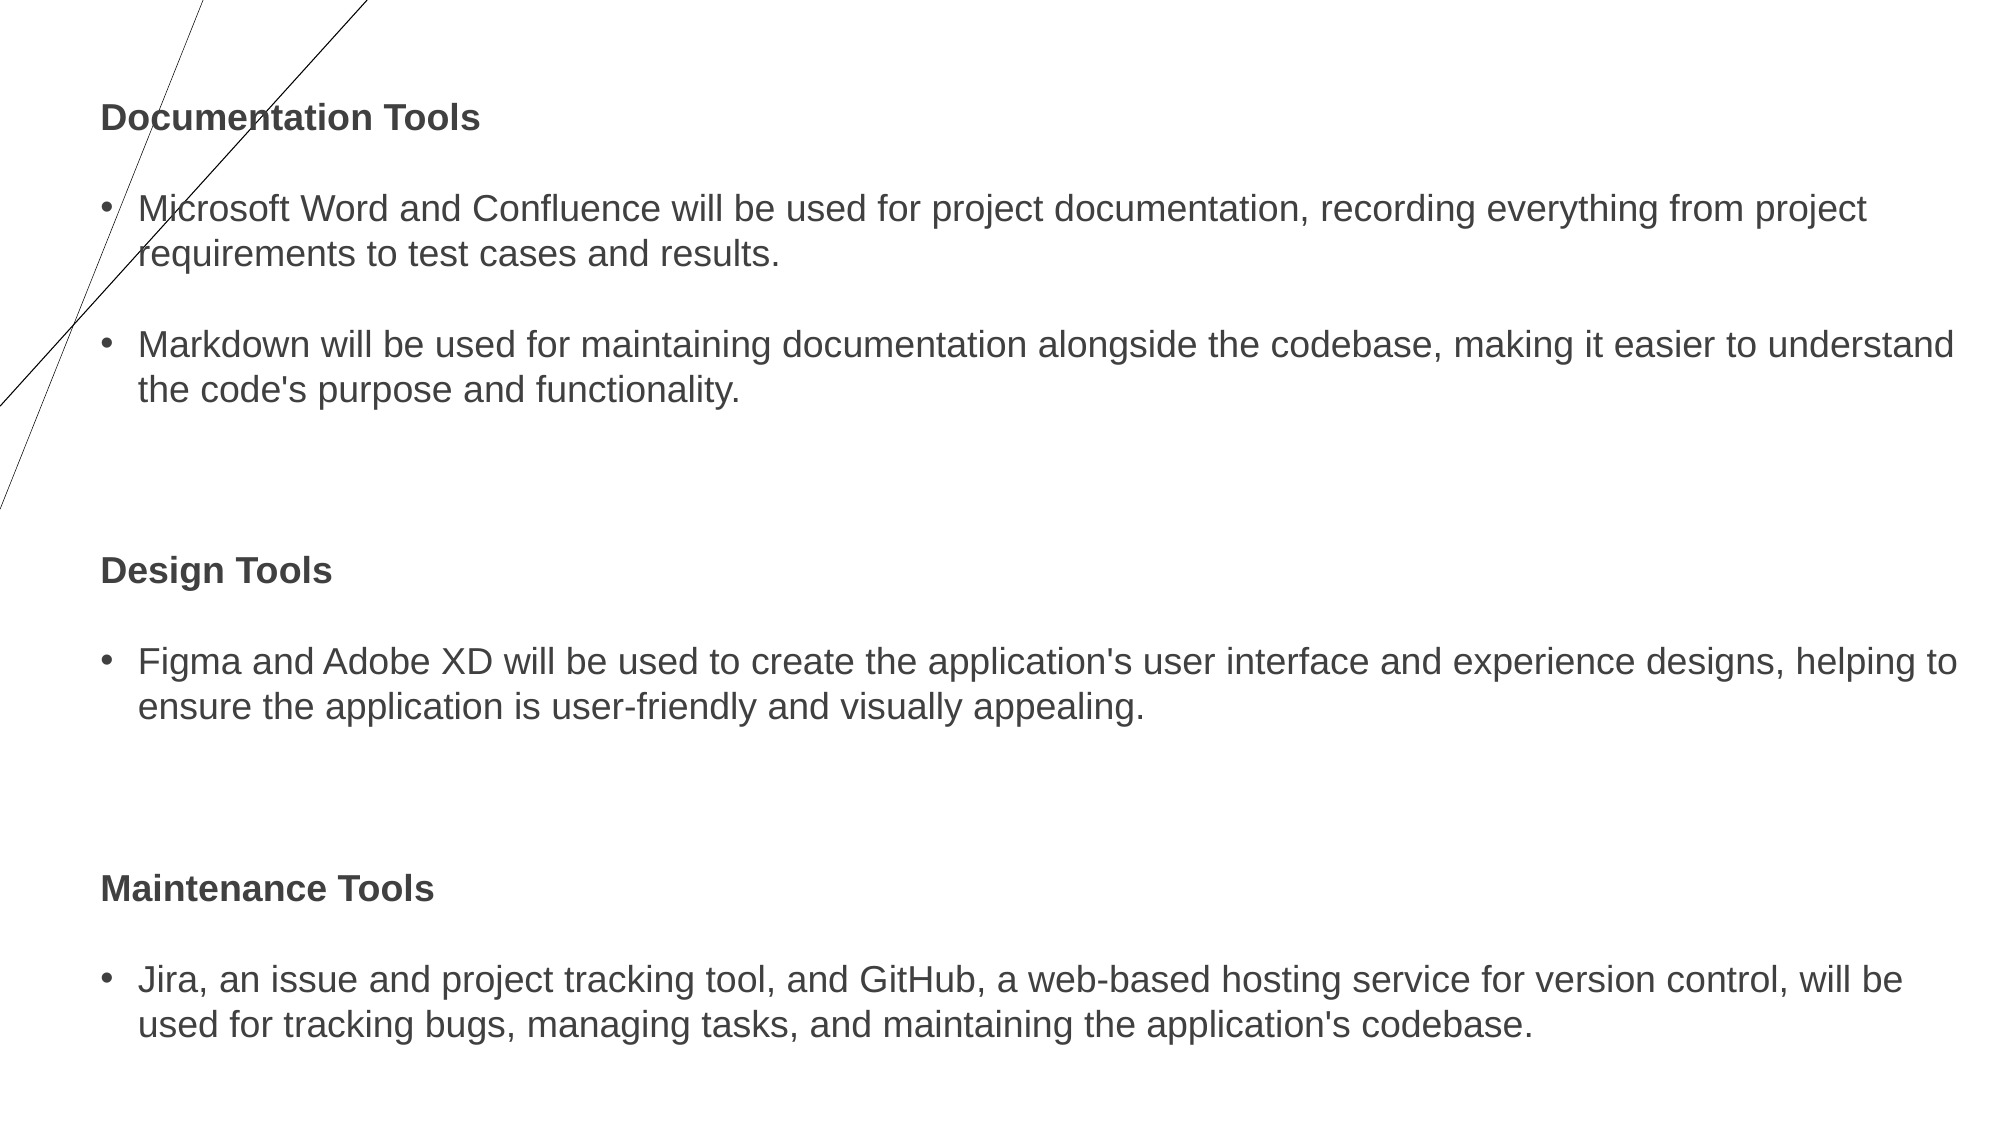

Documentation Tools
Microsoft Word and Confluence will be used for project documentation, recording everything from project requirements to test cases and results.
Markdown will be used for maintaining documentation alongside the codebase, making it easier to understand the code's purpose and functionality.

Design Tools
Figma and Adobe XD will be used to create the application's user interface and experience designs, helping to ensure the application is user-friendly and visually appealing.

Maintenance Tools
Jira, an issue and project tracking tool, and GitHub, a web-based hosting service for version control, will be used for tracking bugs, managing tasks, and maintaining the application's codebase.